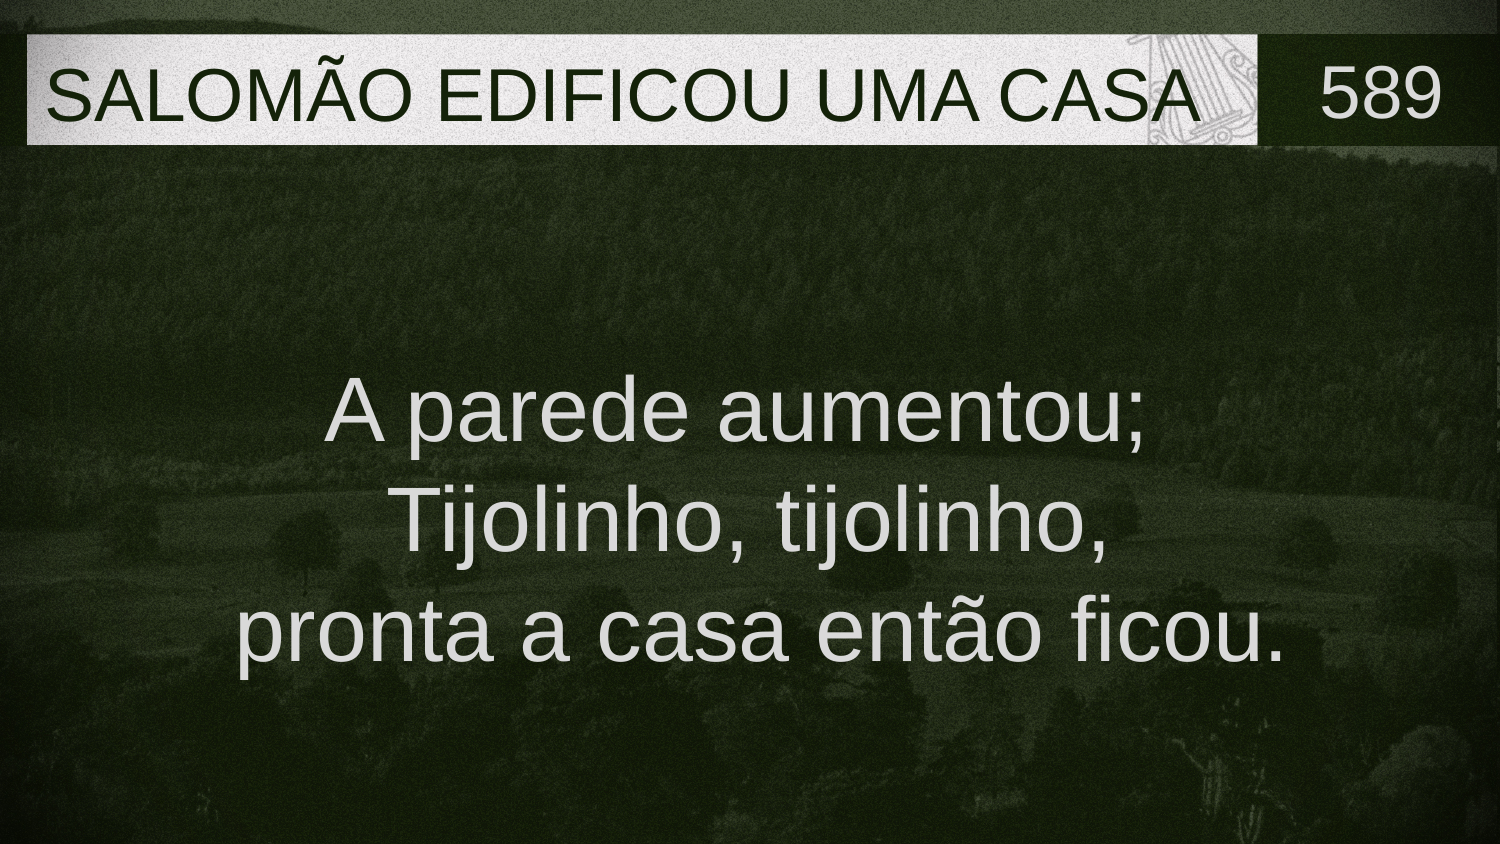

# SALOMÃO EDIFICOU UMA CASA
589
A parede aumentou;
Tijolinho, tijolinho,
 pronta a casa então ficou.